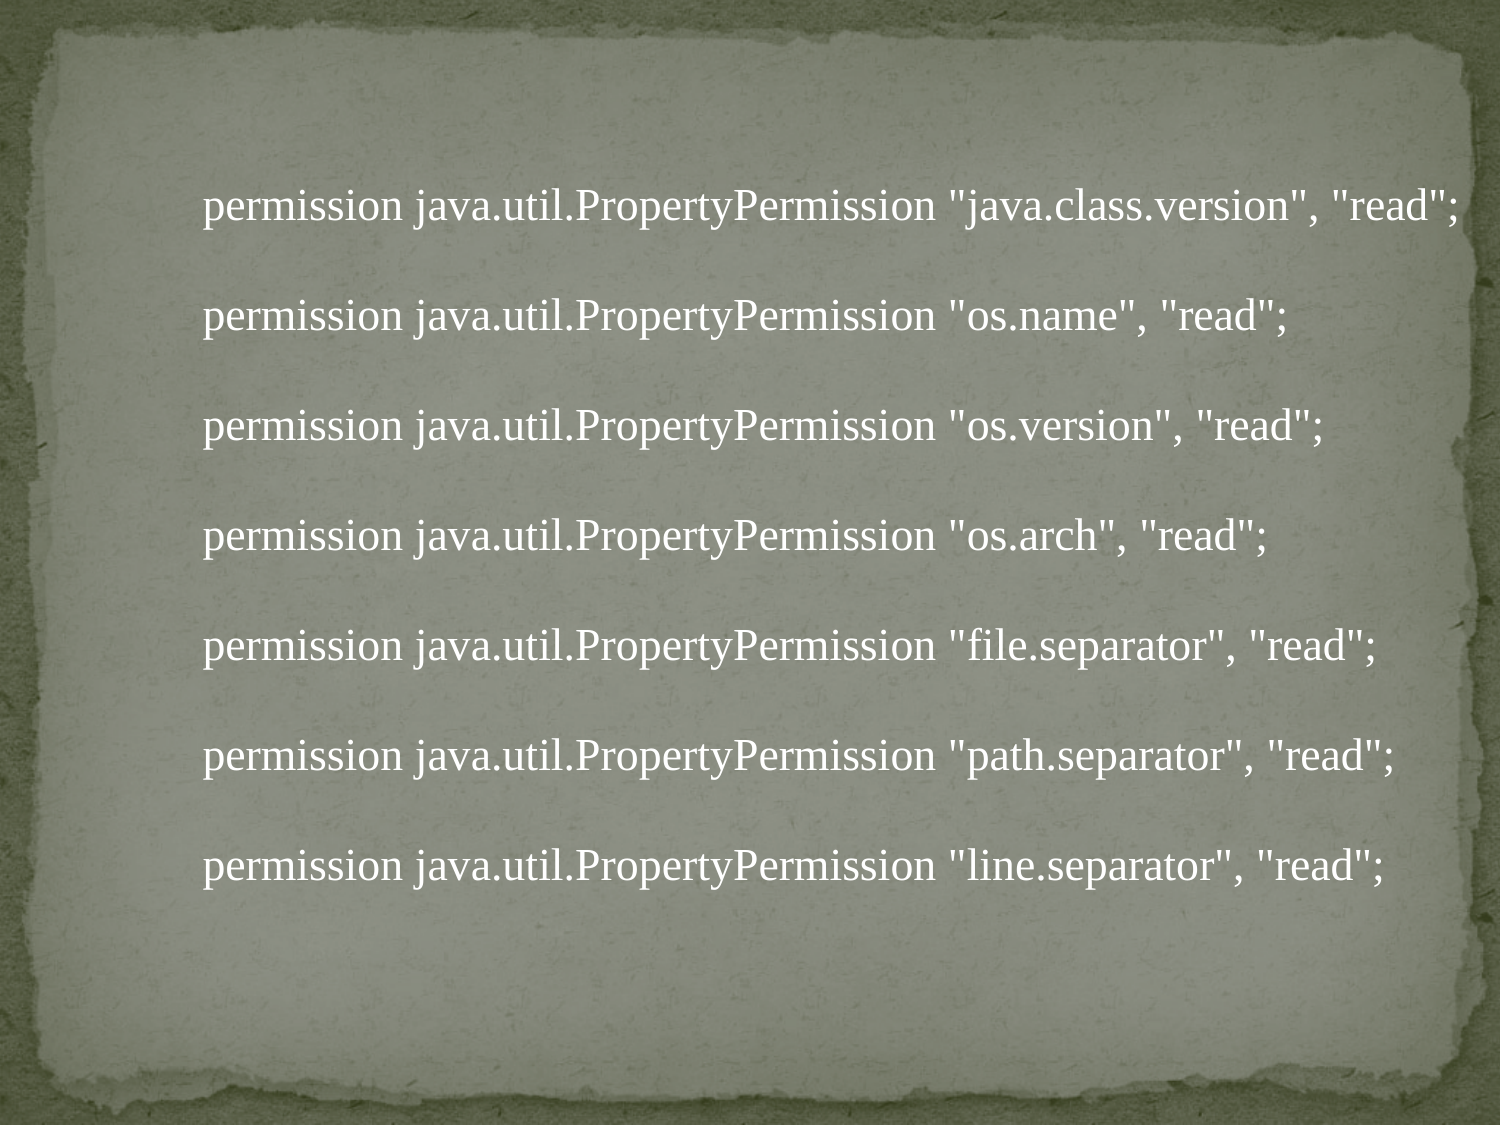

permission java.util.PropertyPermission "java.class.version", "read";
	permission java.util.PropertyPermission "os.name", "read";
	permission java.util.PropertyPermission "os.version", "read";
	permission java.util.PropertyPermission "os.arch", "read";
	permission java.util.PropertyPermission "file.separator", "read";
	permission java.util.PropertyPermission "path.separator", "read";
	permission java.util.PropertyPermission "line.separator", "read";